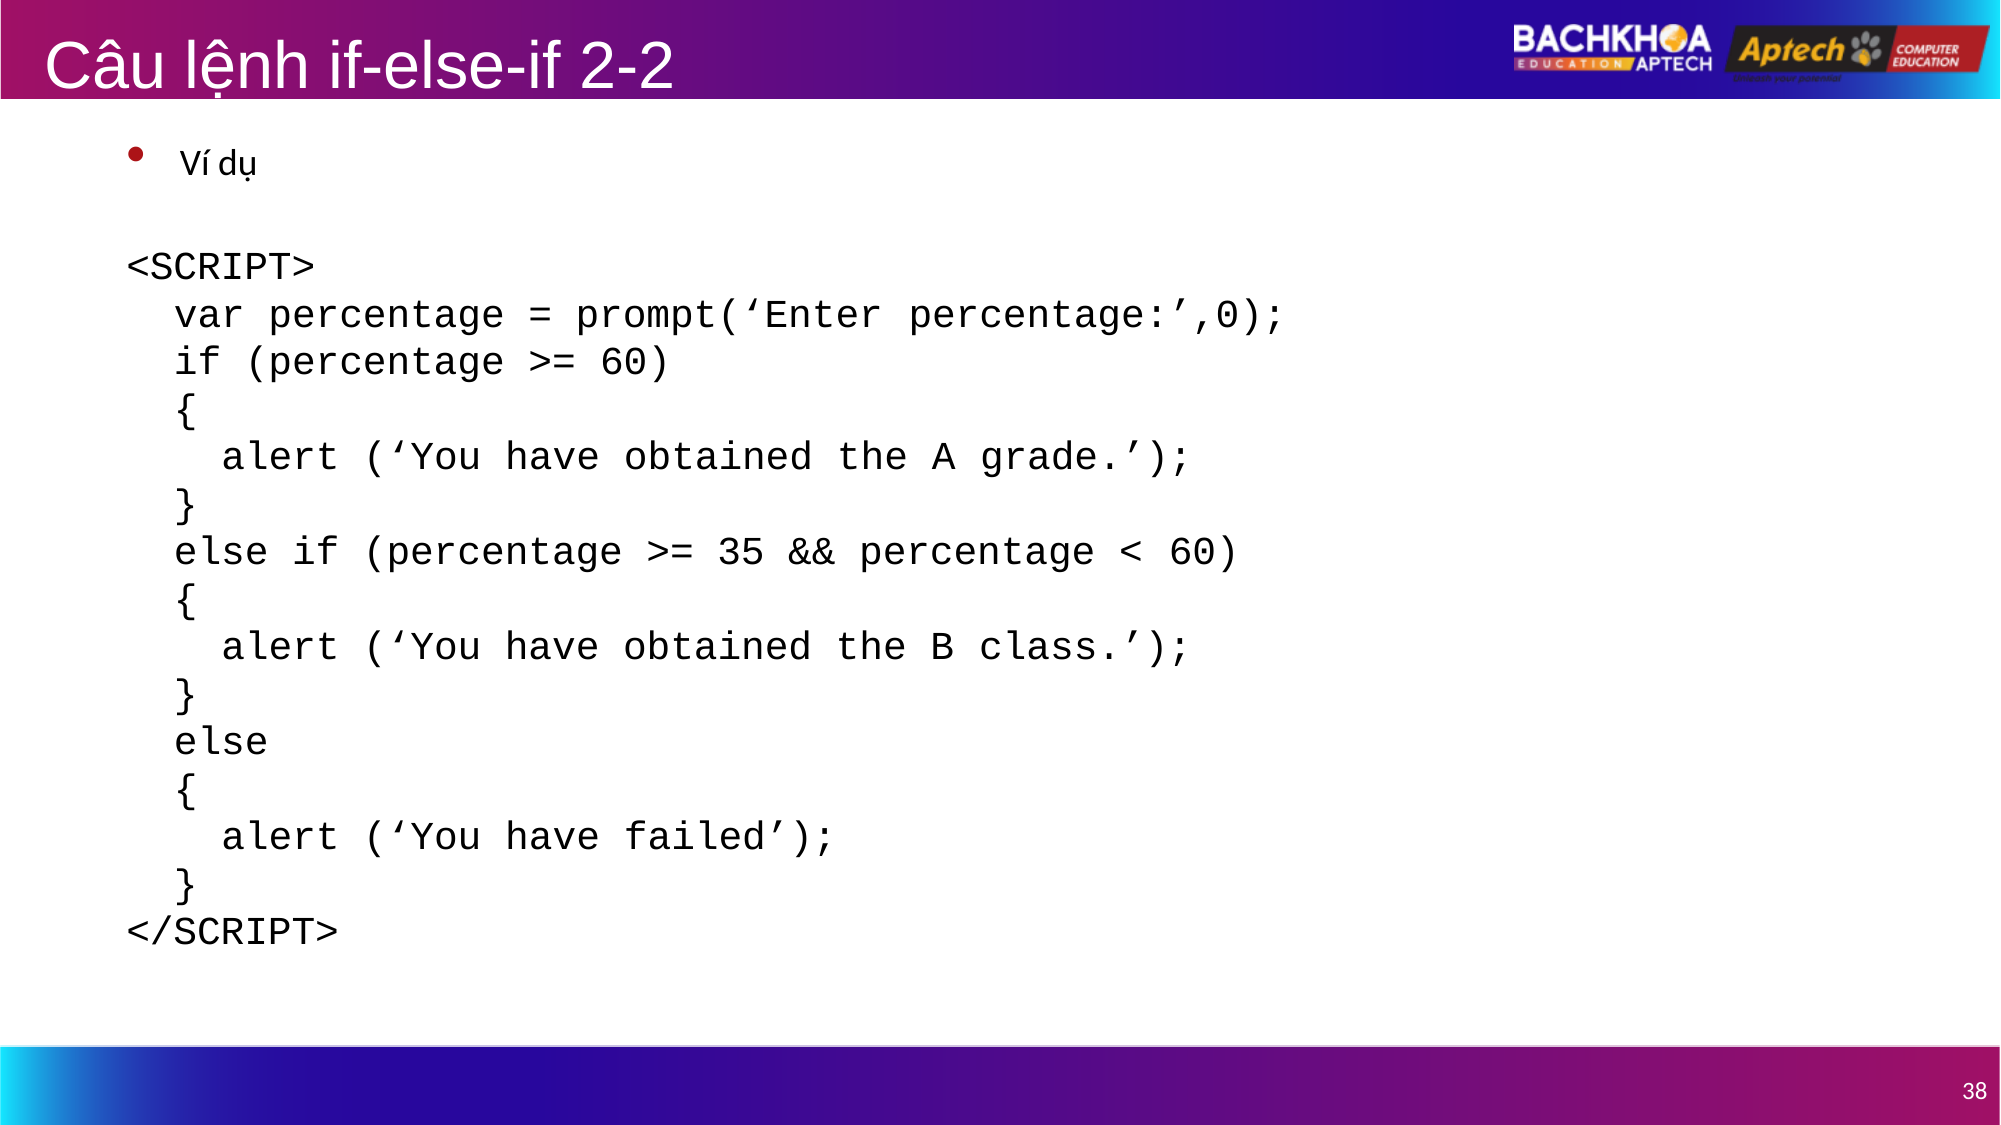

# Câu lệnh if-else-if 2-2
Ví dụ
<SCRIPT>
var percentage = prompt(‘Enter percentage:’,0);
if (percentage >= 60)
{
alert (‘You have obtained the A grade.’);
}
else if (percentage >= 35 && percentage < 60)
{
alert (‘You have obtained the B class.’);
}
else
{
alert (‘You have failed’);
}
</SCRIPT>
38